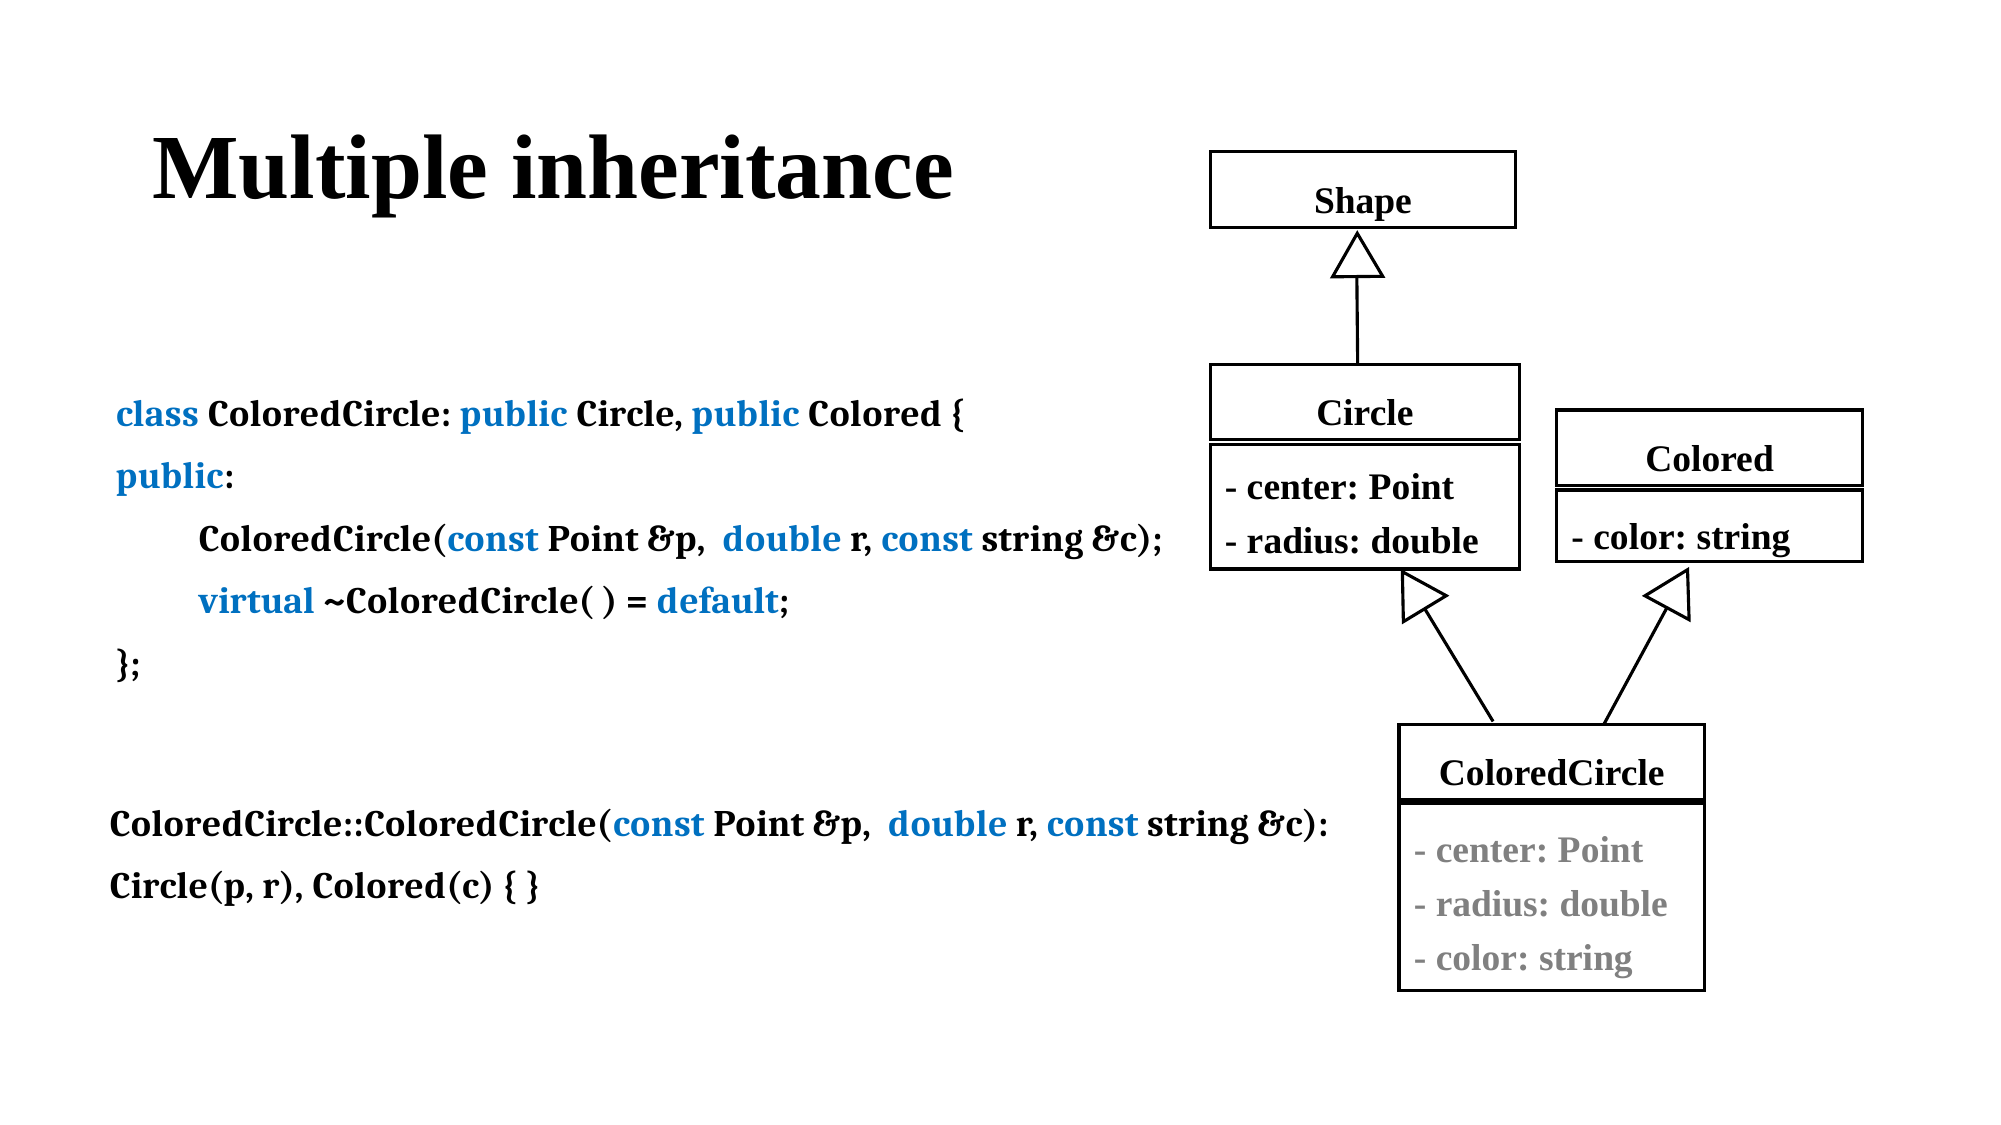

# Multiple inheritance
Shape
Colored
- color: string

ColoredCircle

Circle
- center: Point
- radius: double
- center: Point
- radius: double
- color: string
class ColoredCircle: public Circle, public Colored {
public:
          ColoredCircle(const Point &p,  double r, const string &c);
          virtual ~ColoredCircle( ) = default;
};
ColoredCircle::ColoredCircle(const Point &p,  double r, const string &c):
Circle(p, r), Colored(c) { }